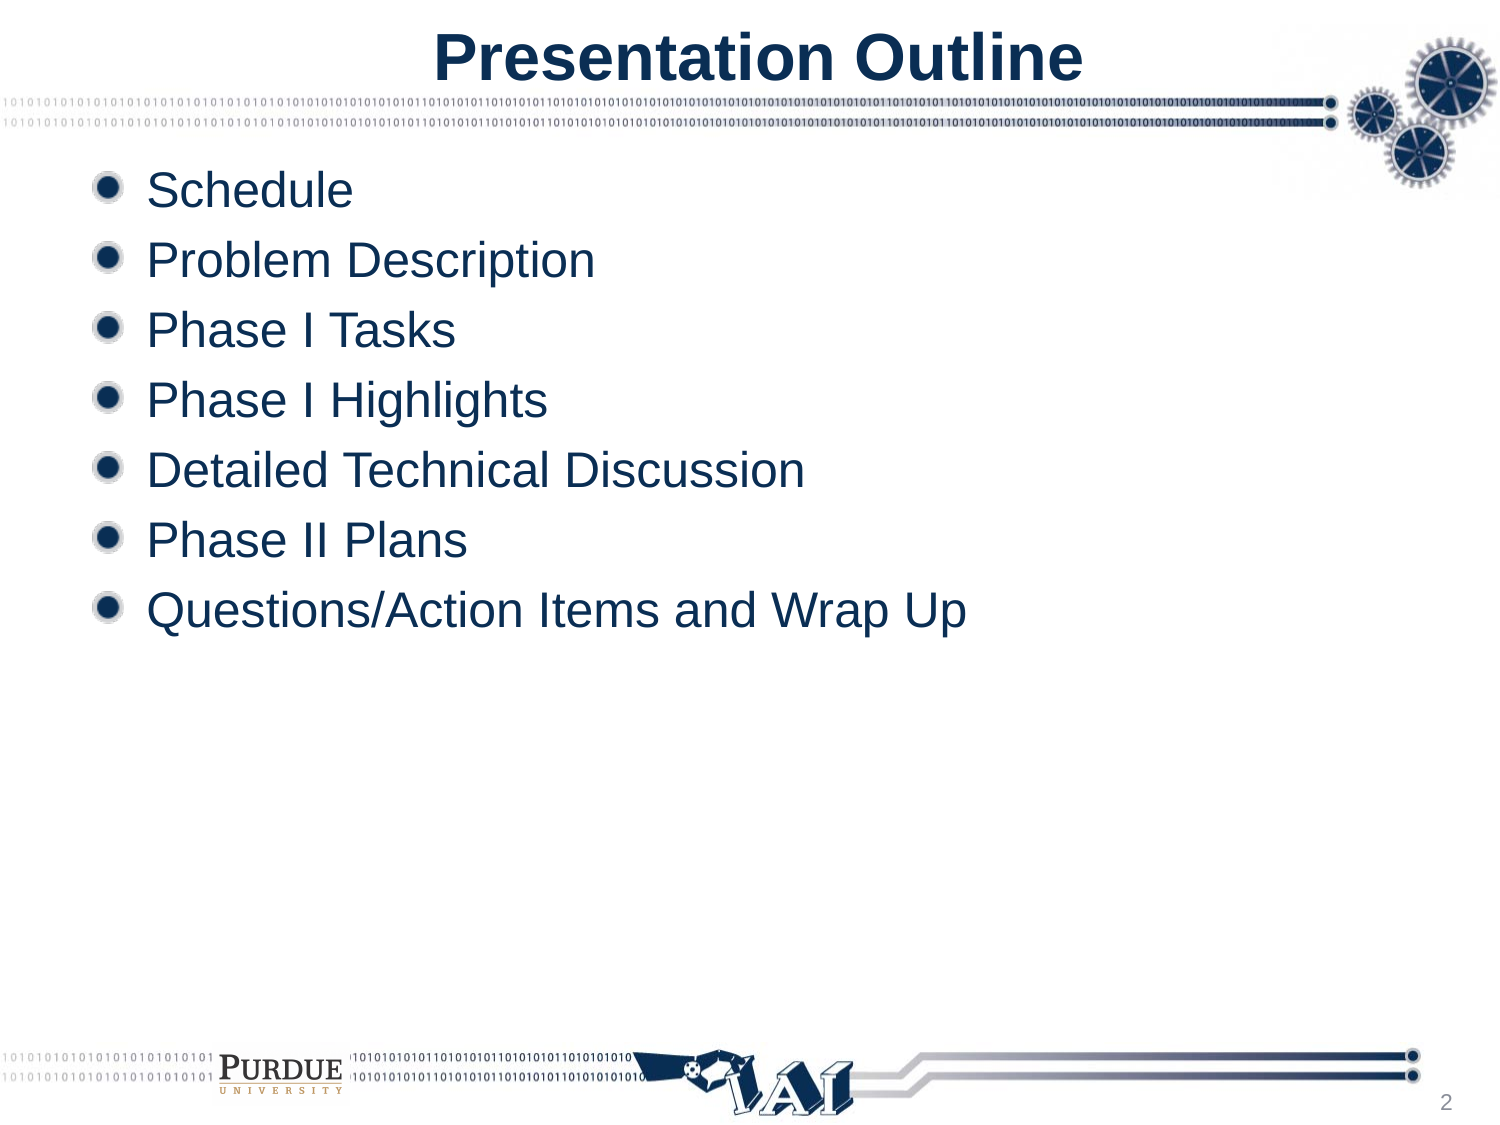

# Presentation Outline
Schedule
Problem Description
Phase I Tasks
Phase I Highlights
Detailed Technical Discussion
Phase II Plans
Questions/Action Items and Wrap Up

2